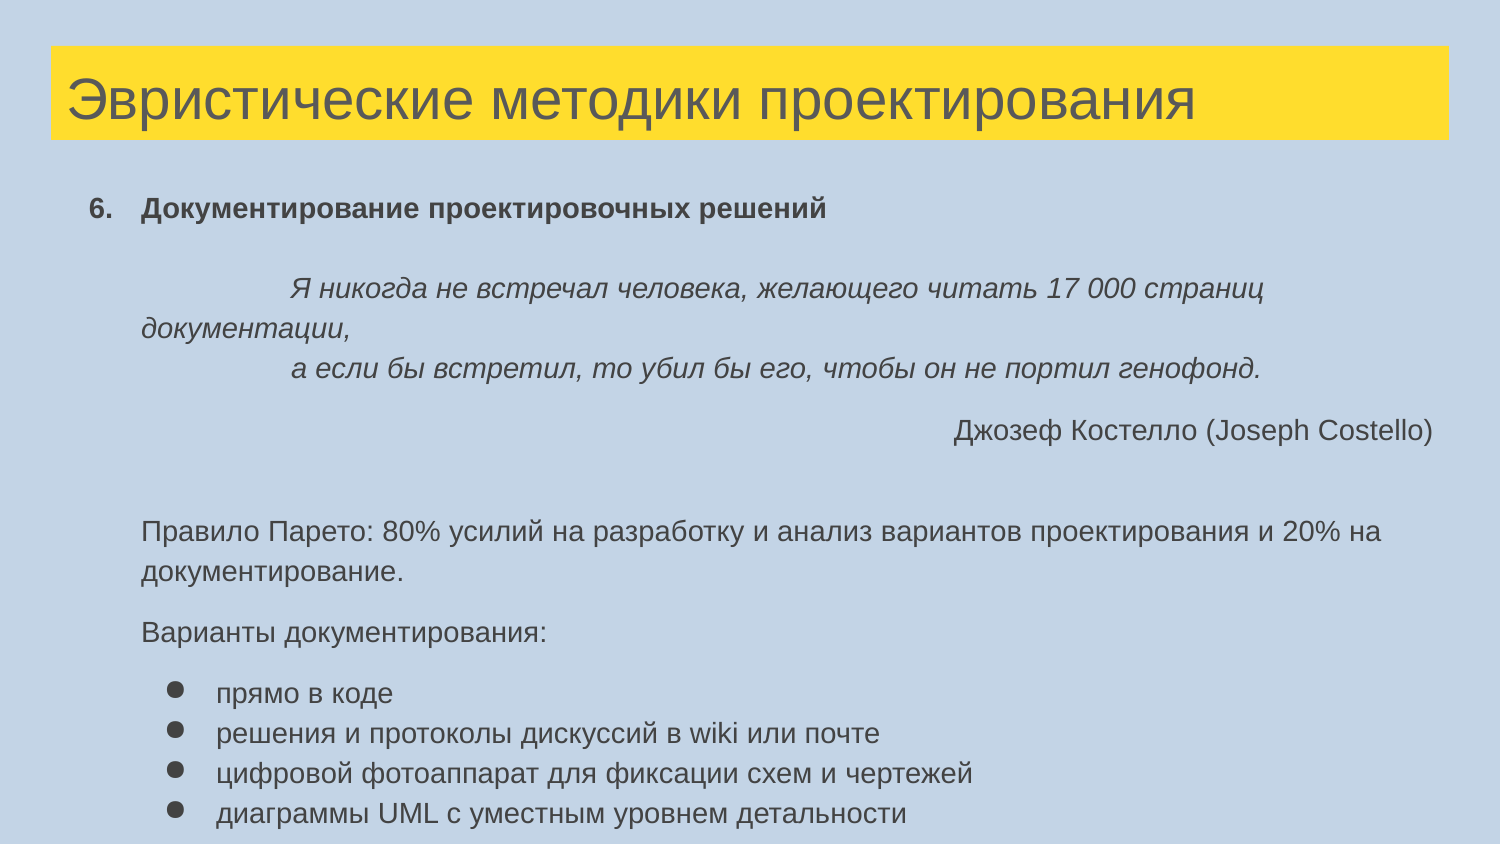

# Эвристические методики проектирования
Документирование проектировочных решений
	Я никогда не встречал человека, желающего читать 17 000 страниц документации,
	а если бы встретил, то убил бы его, чтобы он не портил генофонд.
Джозеф Костелло (Joseph Costello)
Правило Парето: 80% усилий на разработку и анализ вариантов проектирования и 20% на документирование.
Варианты документирования:
прямо в коде
решения и протоколы дискуссий в wiki или почте
цифровой фотоаппарат для фиксации схем и чертежей
диаграммы UML с уместным уровнем детальности